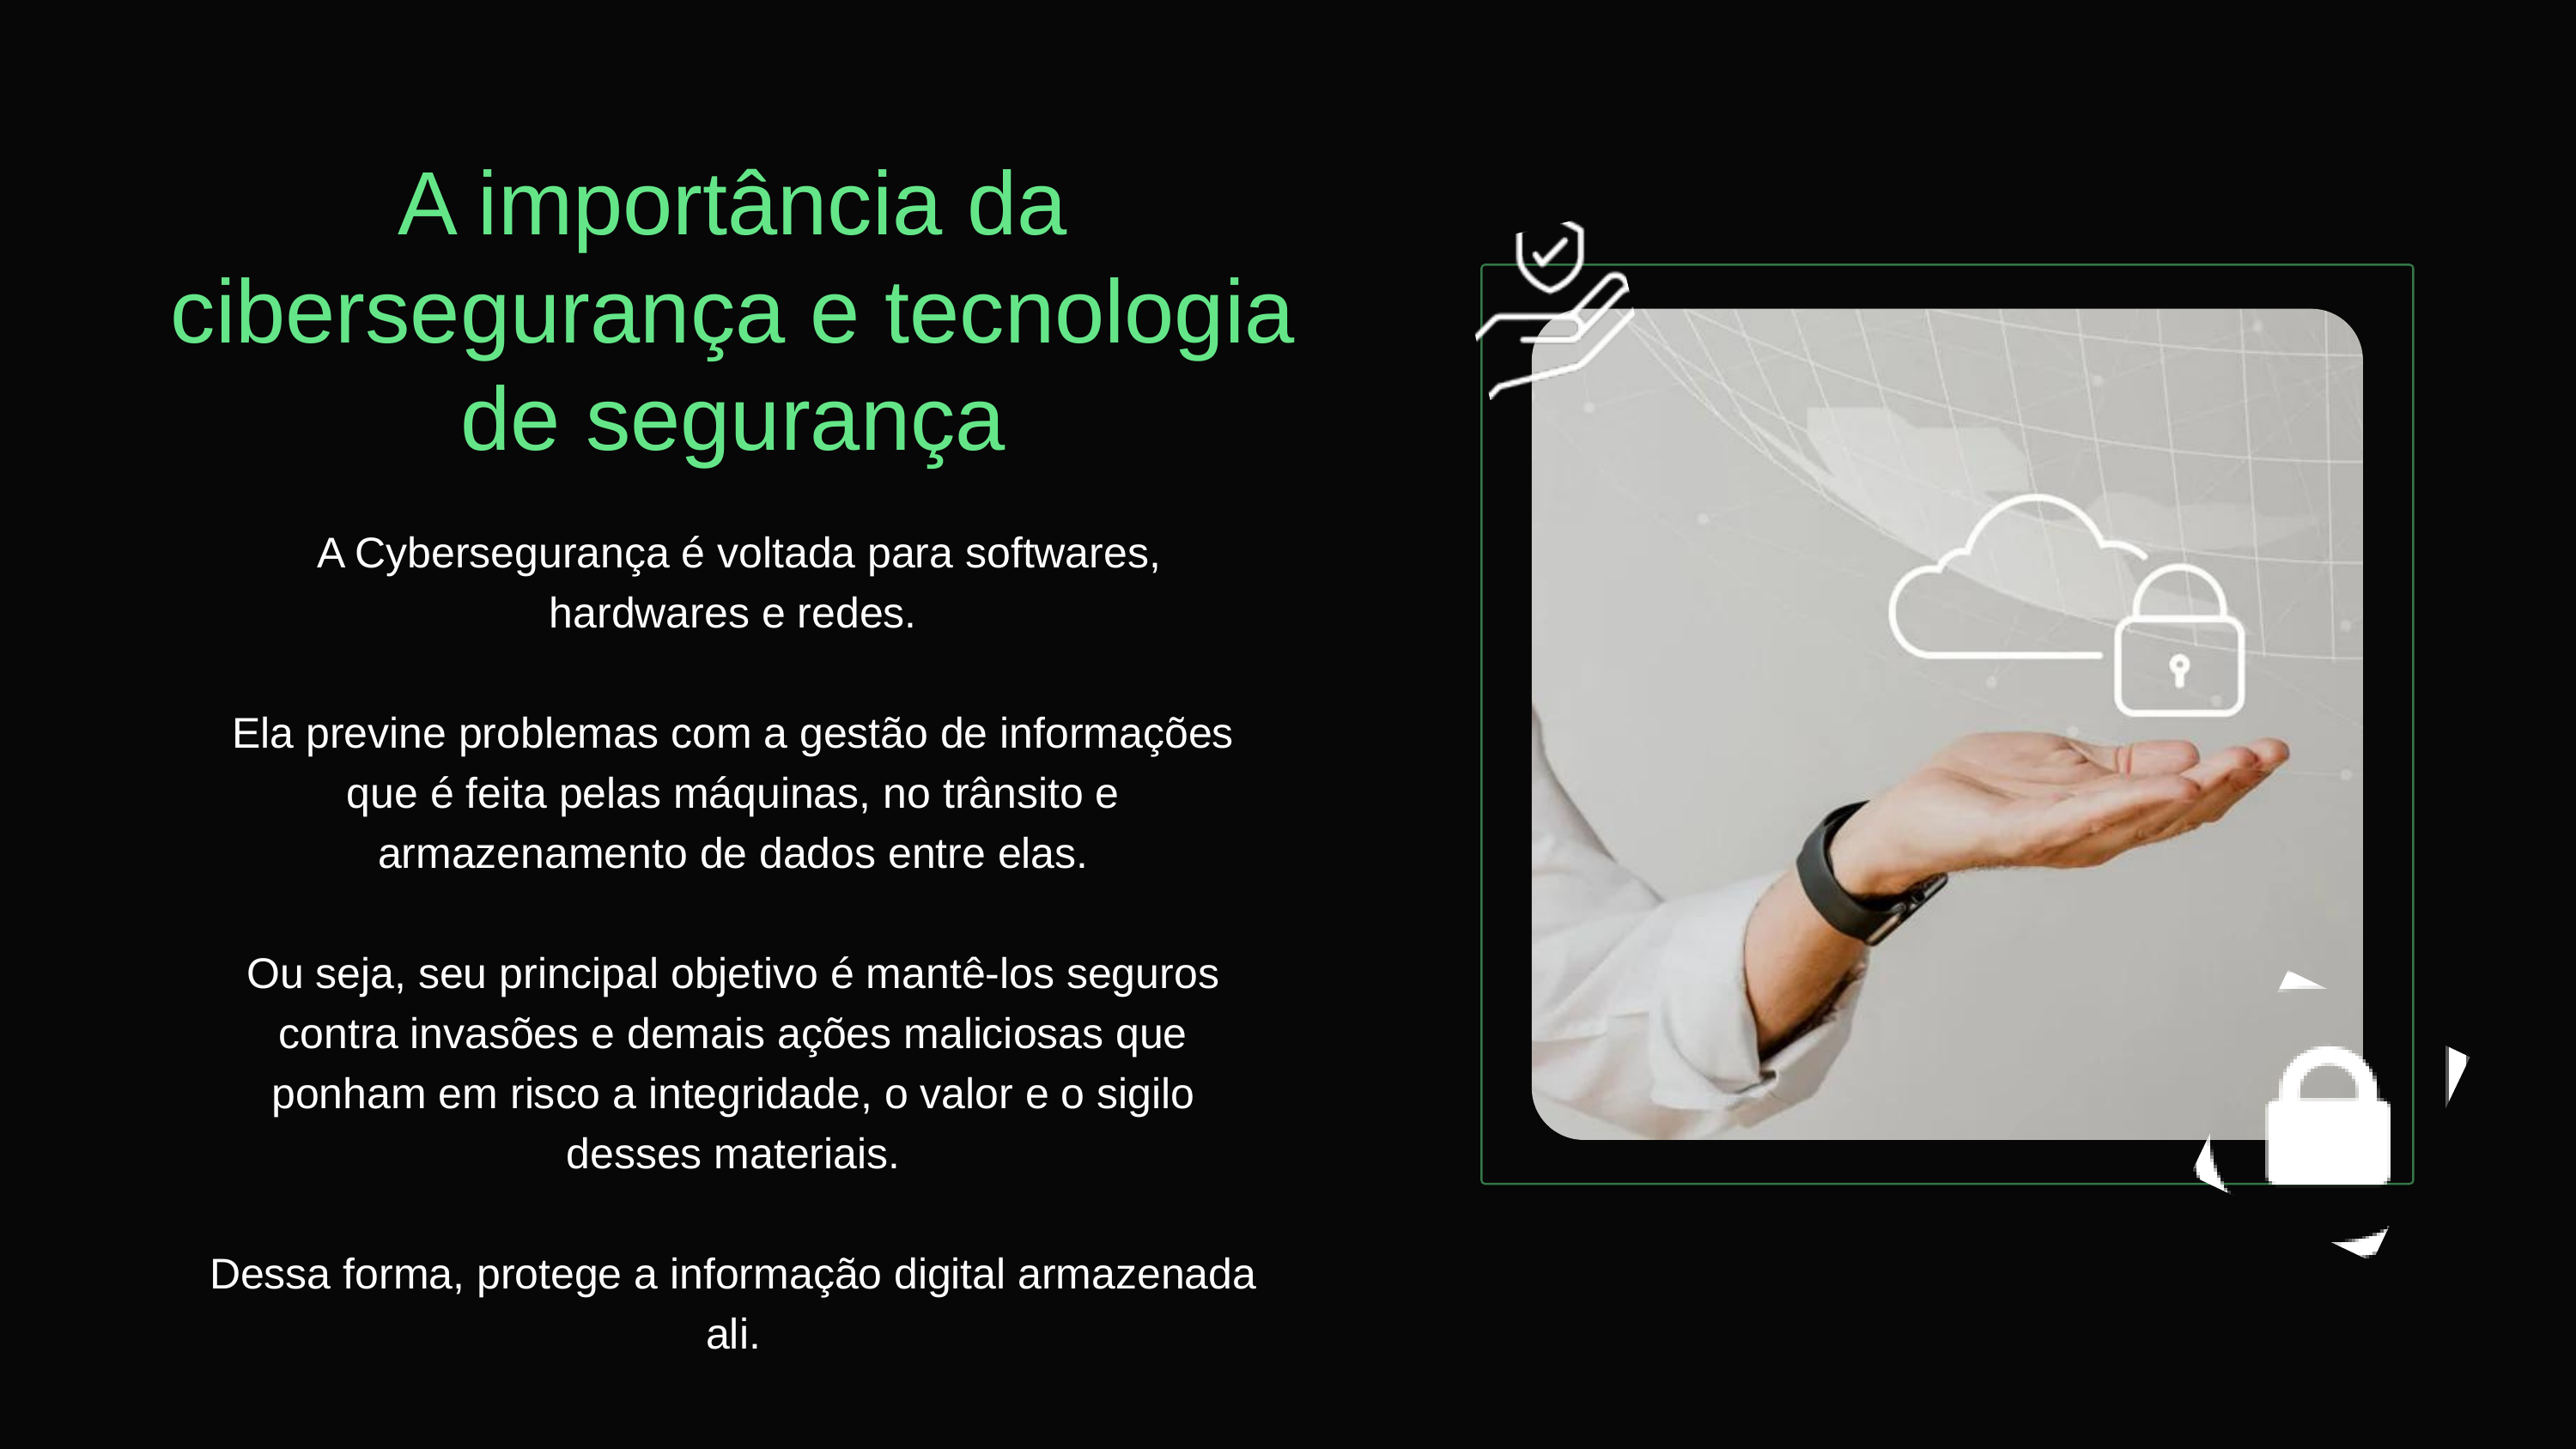

A importância da cibersegurança e tecnologia de segurança

 A Cybersegurança é voltada para softwares, hardwares e redes.

Ela previne problemas com a gestão de informações que é feita pelas máquinas, no trânsito e armazenamento de dados entre elas.

Ou seja, seu principal objetivo é mantê-los seguros contra invasões e demais ações maliciosas que ponham em risco a integridade, o valor e o sigilo desses materiais.

Dessa forma, protege a informação digital armazenada ali.